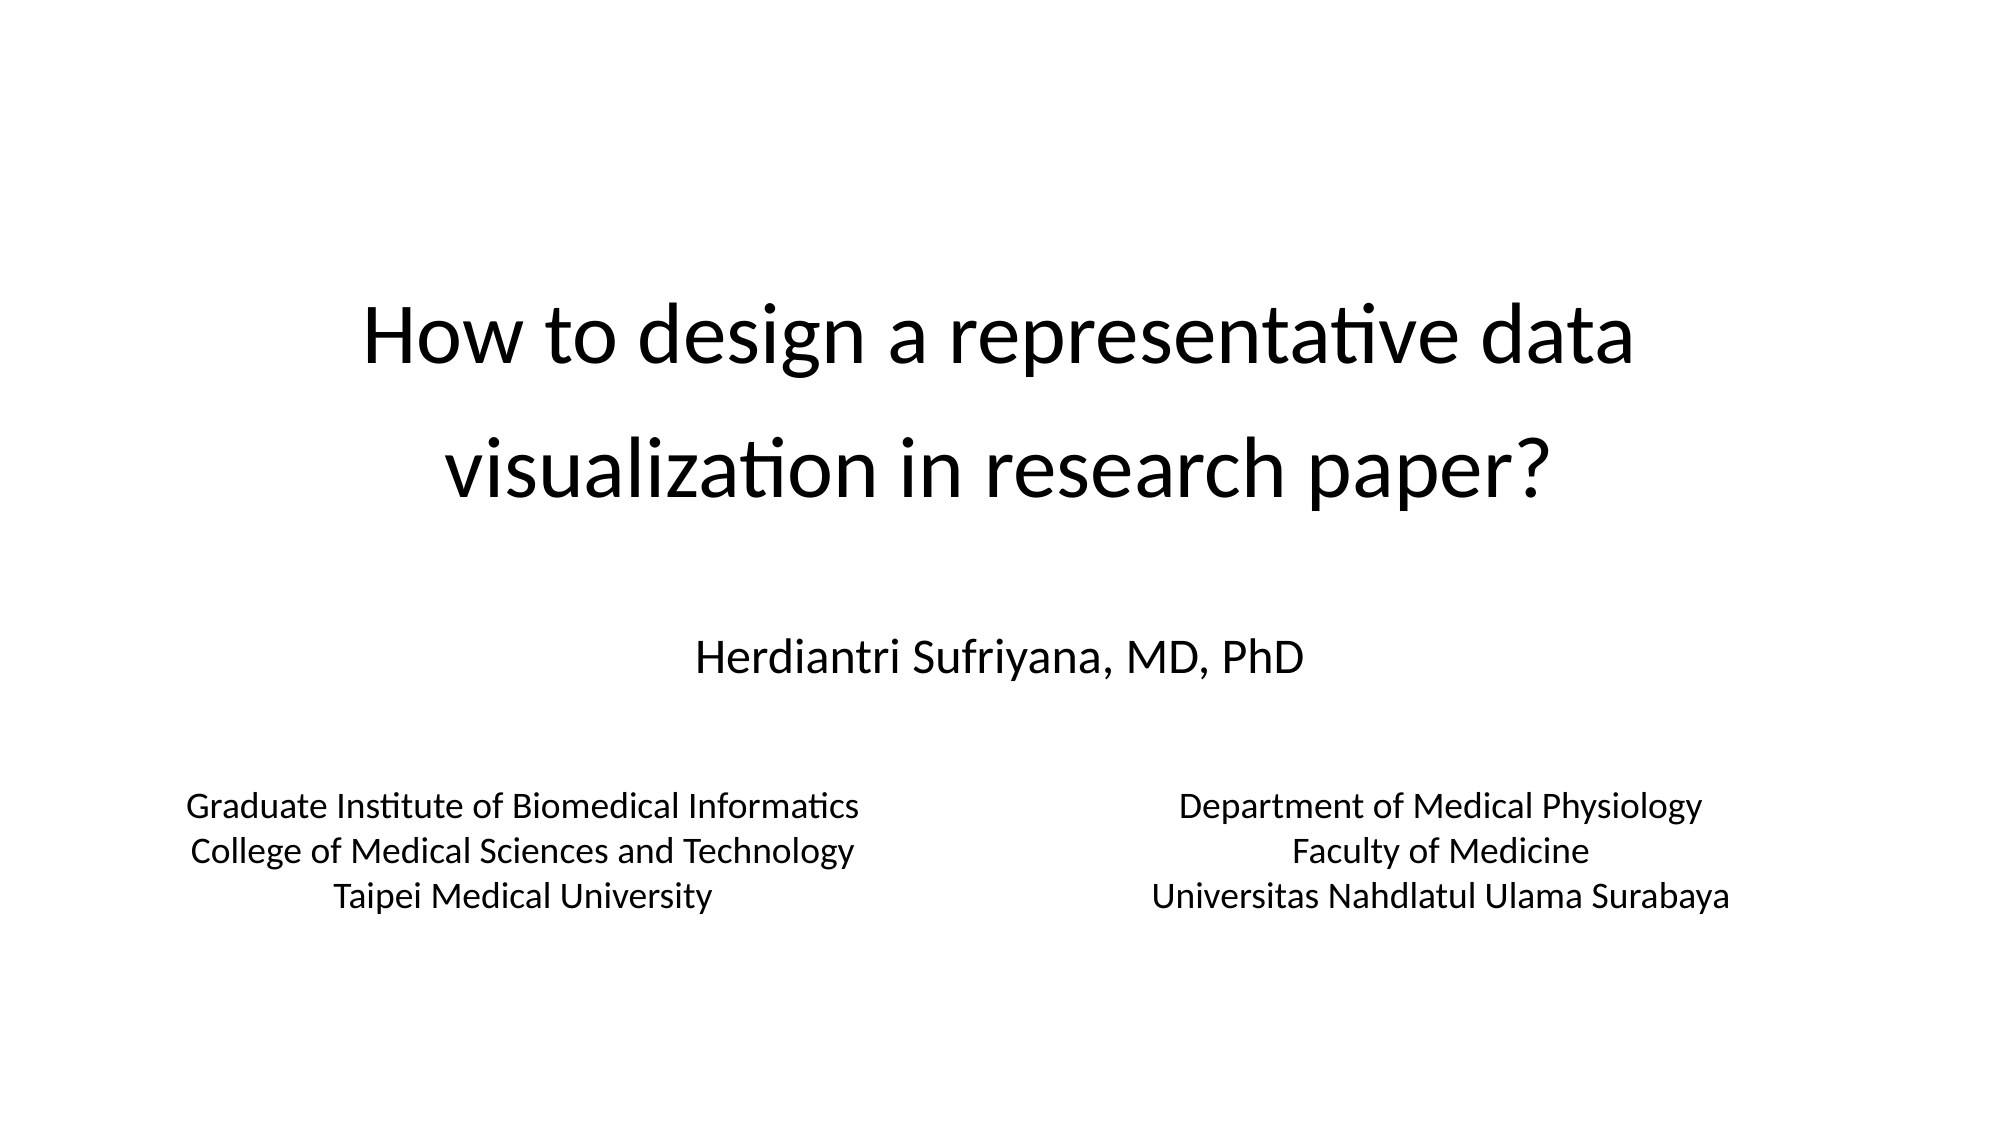

# How to design a representative data visualization in research paper?
Herdiantri Sufriyana, MD, PhD

Graduate Institute of Biomedical Informatics
College of Medical Sciences and Technology
Taipei Medical University
Department of Medical Physiology
Faculty of Medicine
Universitas Nahdlatul Ulama Surabaya